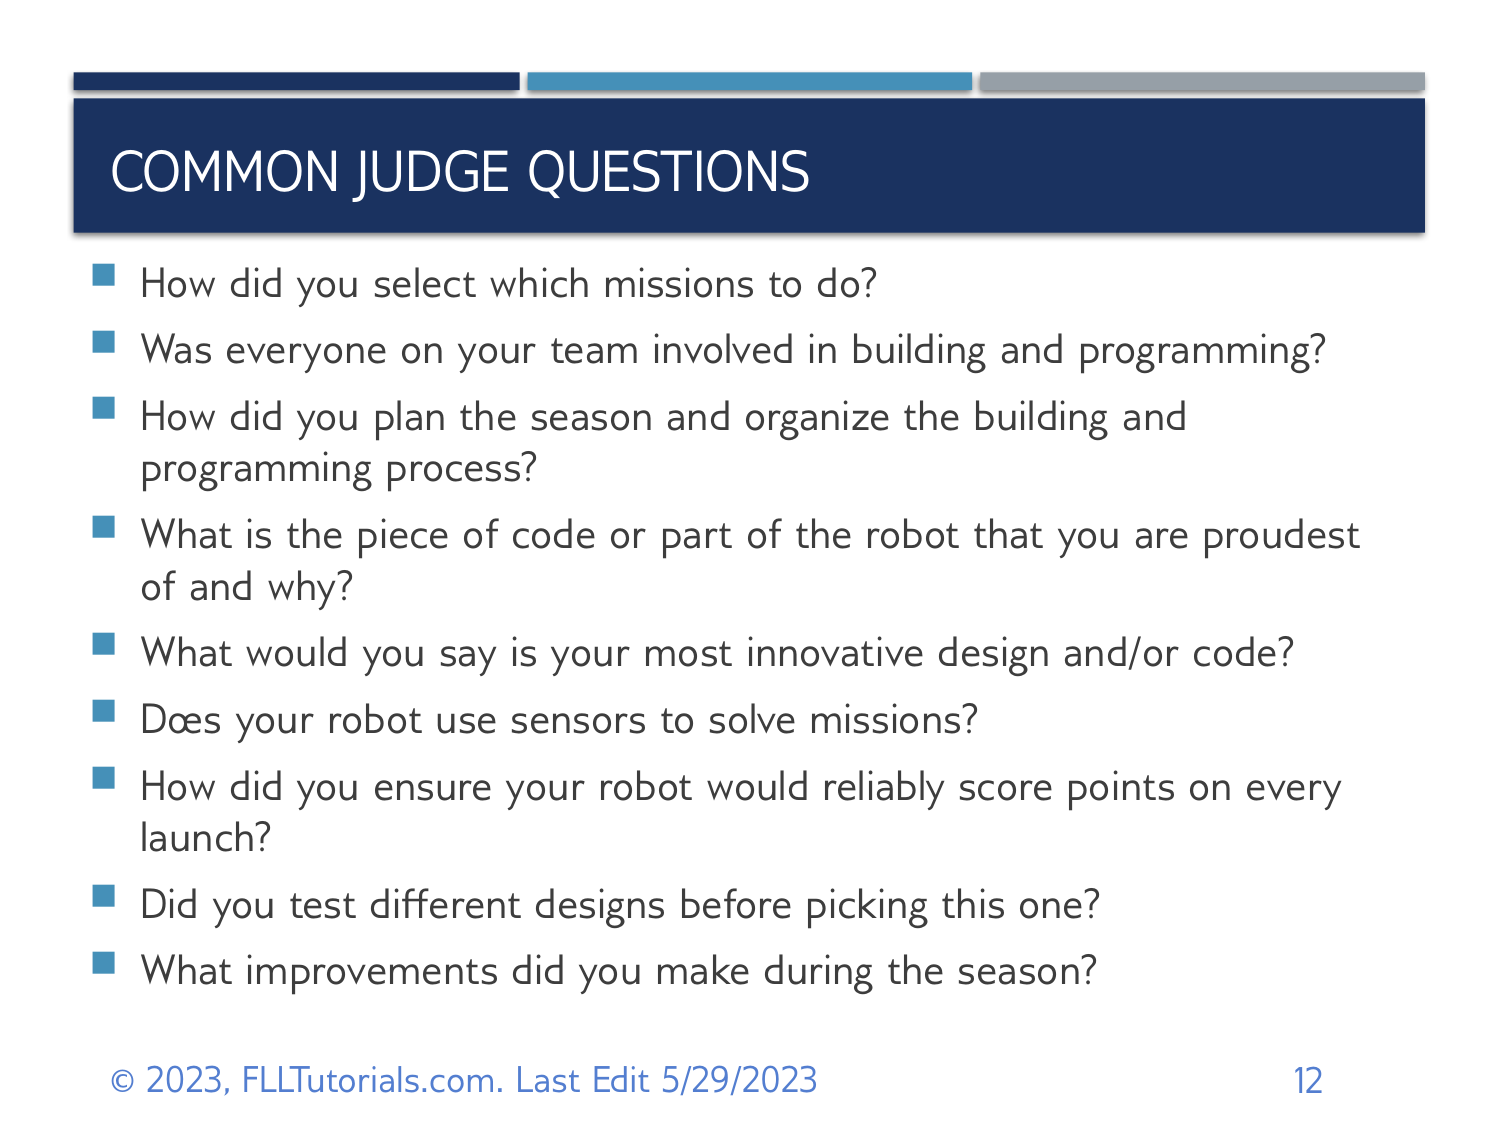

# COMMON JUDGE QUESTIONS
How did you select which missions to do?
Was everyone on your team involved in building and programming?
How did you plan the season and organize the building and programming process?
What is the piece of code or part of the robot that you are proudest of and why?
What would you say is your most innovative design and/or code?
Does your robot use sensors to solve missions?
How did you ensure your robot would reliably score points on every launch?
Did you test different designs before picking this one?
What improvements did you make during the season?
© 2023, FLLTutorials.com. Last Edit 5/29/2023
12